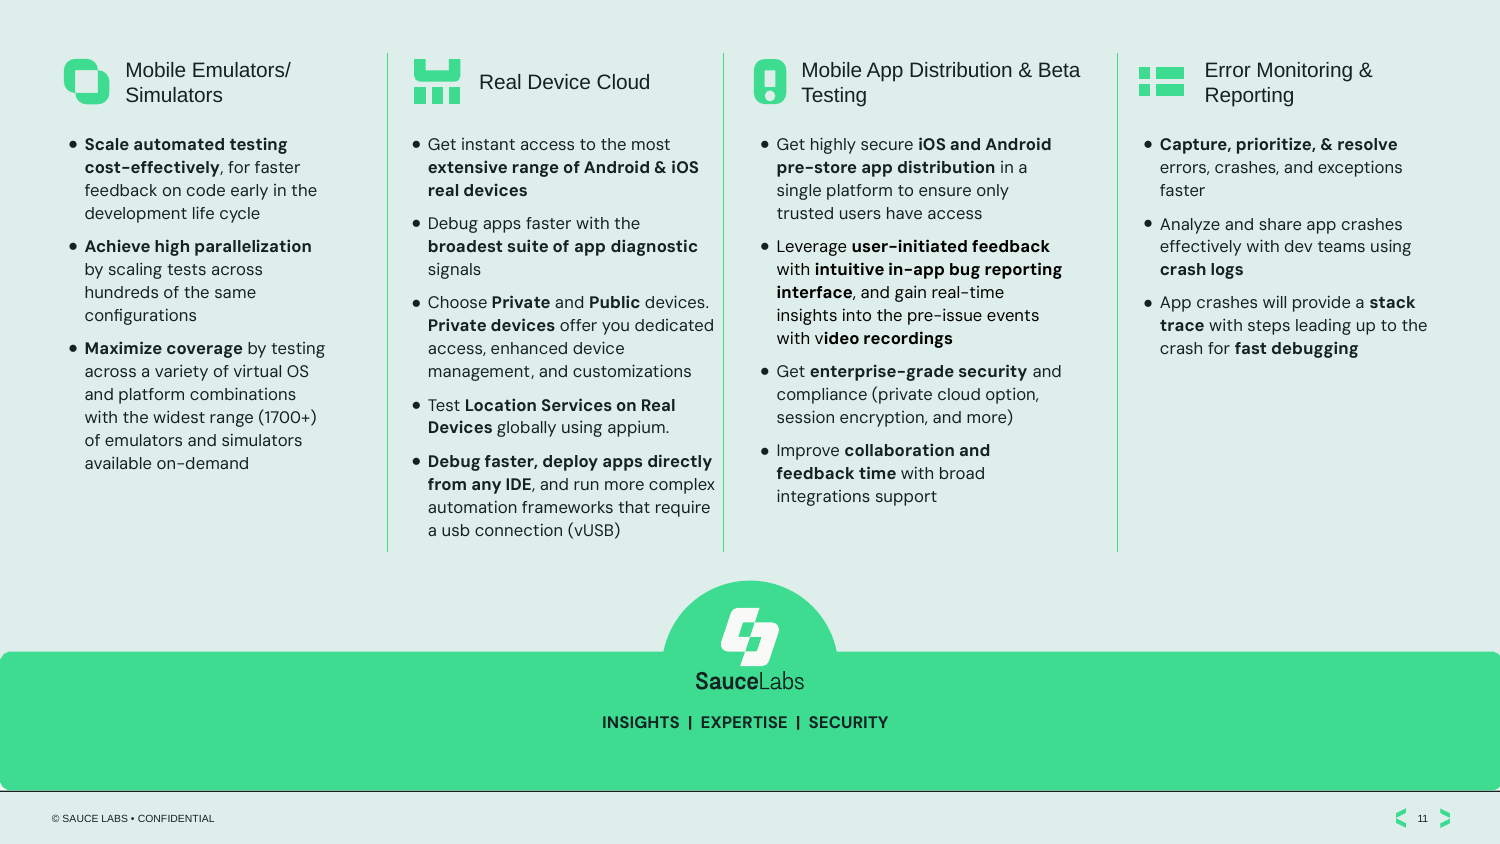

Mobile Emulators/ Simulators

Scale automated testing cost-effectively, for faster feedback on code early in the development life cycle
Achieve high parallelization by scaling tests across hundreds of the same configurations
Maximize coverage by testing across a variety of virtual OS and platform combinations with the widest range (1700+) of emulators and simulators available on-demand
Mobile App Distribution & Beta Testing

Get highly secure iOS and Android pre-store app distribution in a single platform to ensure only trusted users have access
Leverage user-initiated feedback with intuitive in-app bug reporting interface, and gain real-time insights into the pre-issue events with video recordings
Get enterprise-grade security and compliance (private cloud option, session encryption, and more)
Improve collaboration and feedback time with broad integrations support
Error Monitoring & Reporting

Capture, prioritize, & resolve errors, crashes, and exceptions faster
Analyze and share app crashes effectively with dev teams using crash logs
App crashes will provide a stack trace with steps leading up to the crash for fast debugging

Real Device Cloud
Get instant access to the most extensive range of Android & iOS real devices
Debug apps faster with the broadest suite of app diagnostic signals
Choose Private and Public devices. Private devices offer you dedicated access, enhanced device management, and customizations
Test Location Services on Real Devices globally using appium.
Debug faster, deploy apps directly from any IDE, and run more complex automation frameworks that require a usb connection (vUSB)

INSIGHTS  |  EXPERTISE  |  SECURITY
11